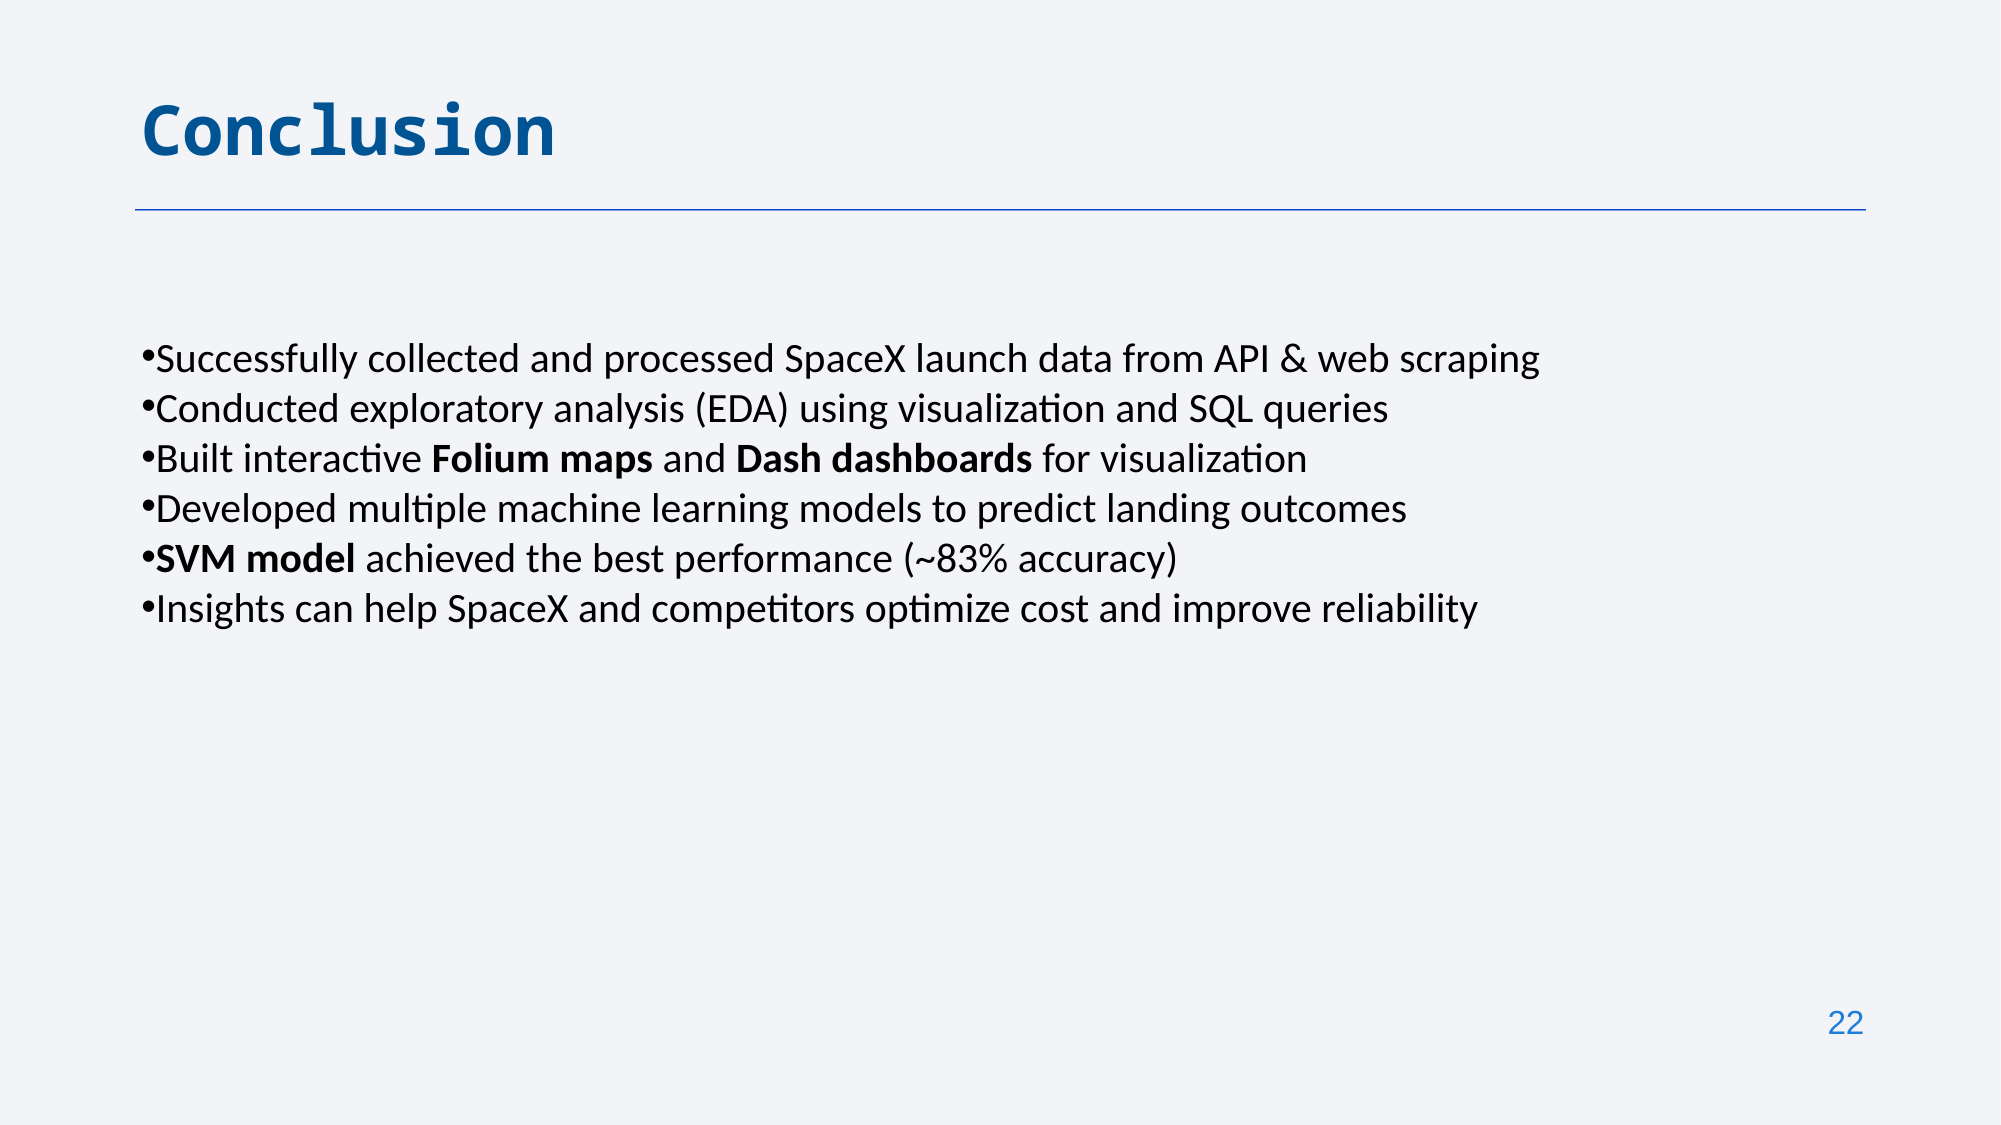

Conclusion
Successfully collected and processed SpaceX launch data from API & web scraping
Conducted exploratory analysis (EDA) using visualization and SQL queries
Built interactive Folium maps and Dash dashboards for visualization
Developed multiple machine learning models to predict landing outcomes
SVM model achieved the best performance (~83% accuracy)
Insights can help SpaceX and competitors optimize cost and improve reliability
22